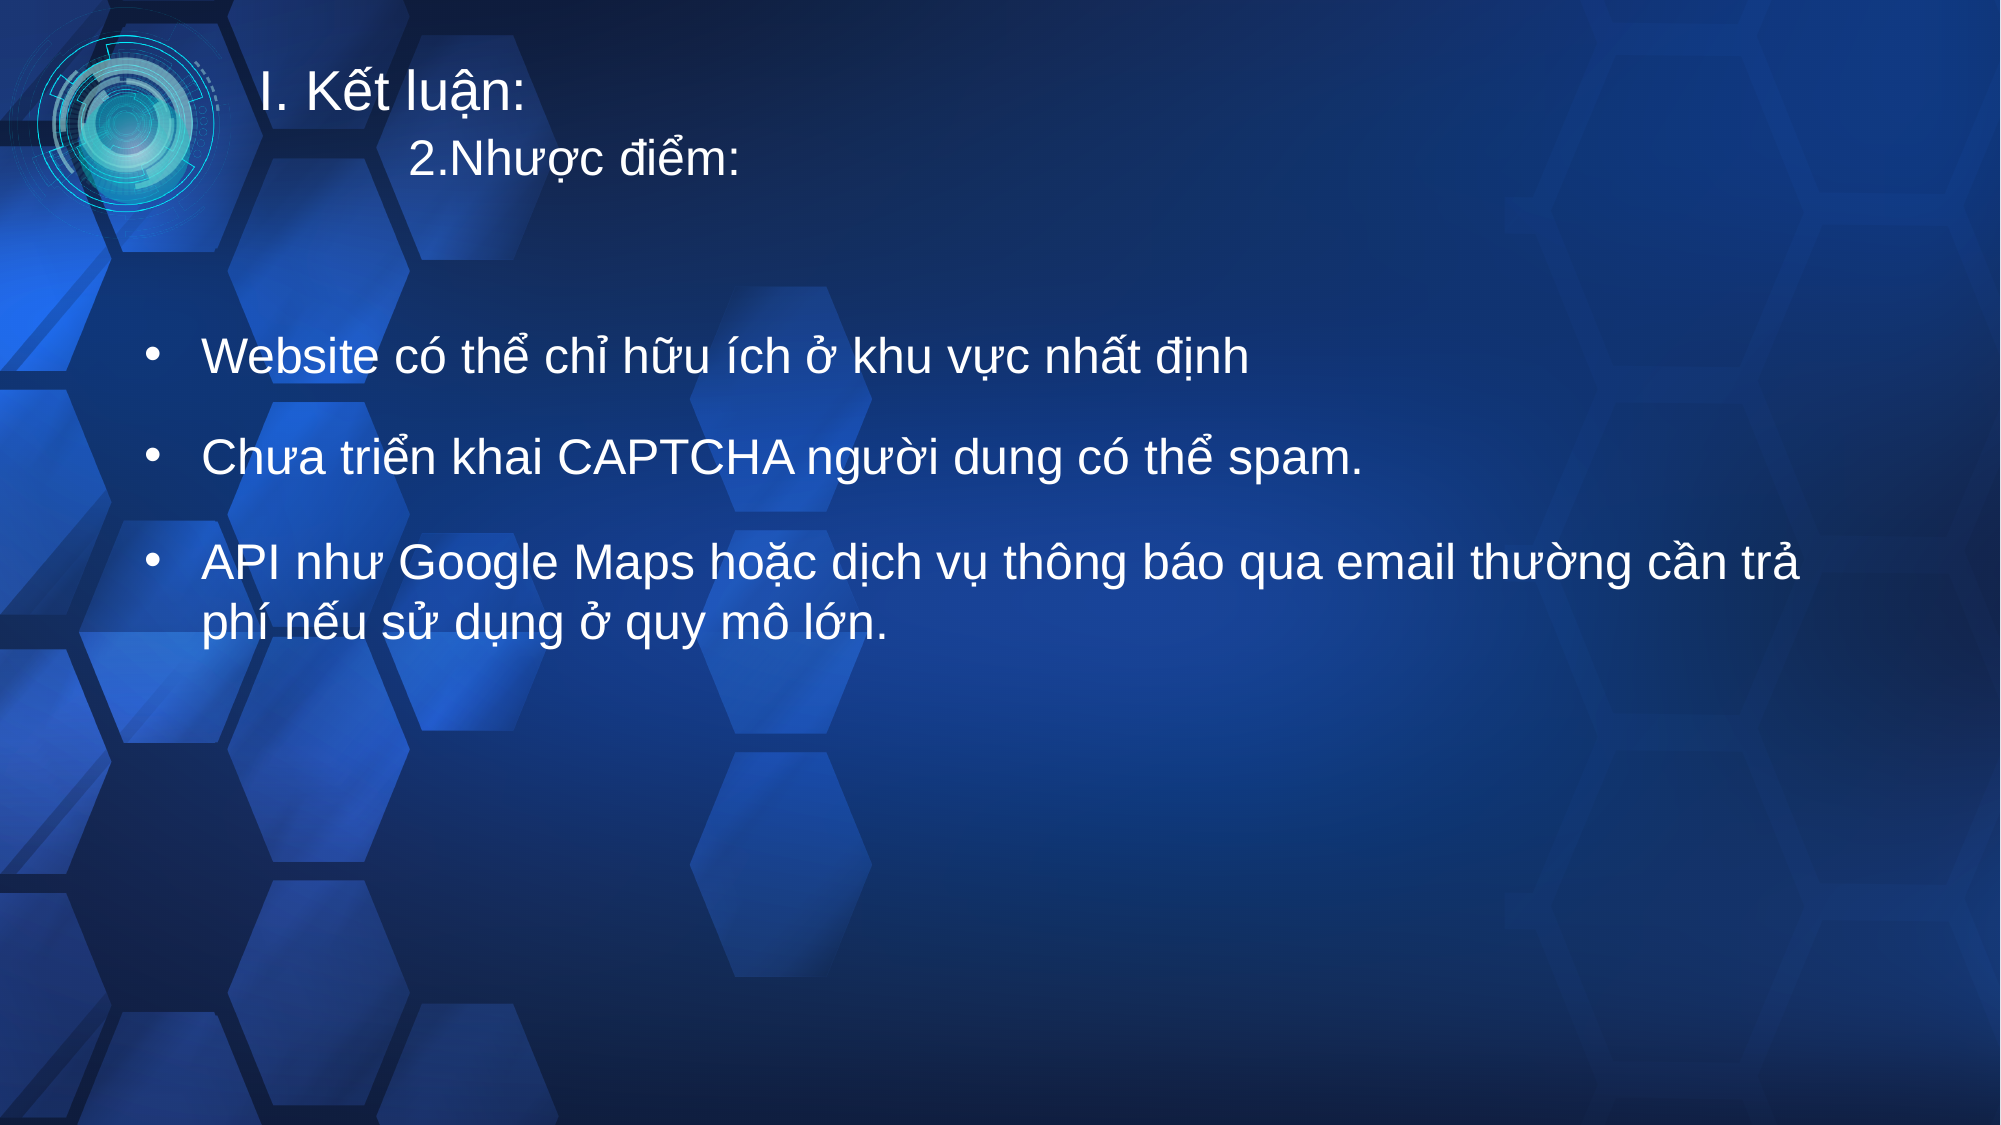

I. Kết luận:
	2.Nhược điểm:
Website có thể chỉ hữu ích ở khu vực nhất định
Chưa triển khai CAPTCHA người dung có thể spam.

API như Google Maps hoặc dịch vụ thông báo qua email thường cần trả phí nếu sử dụng ở quy mô lớn.